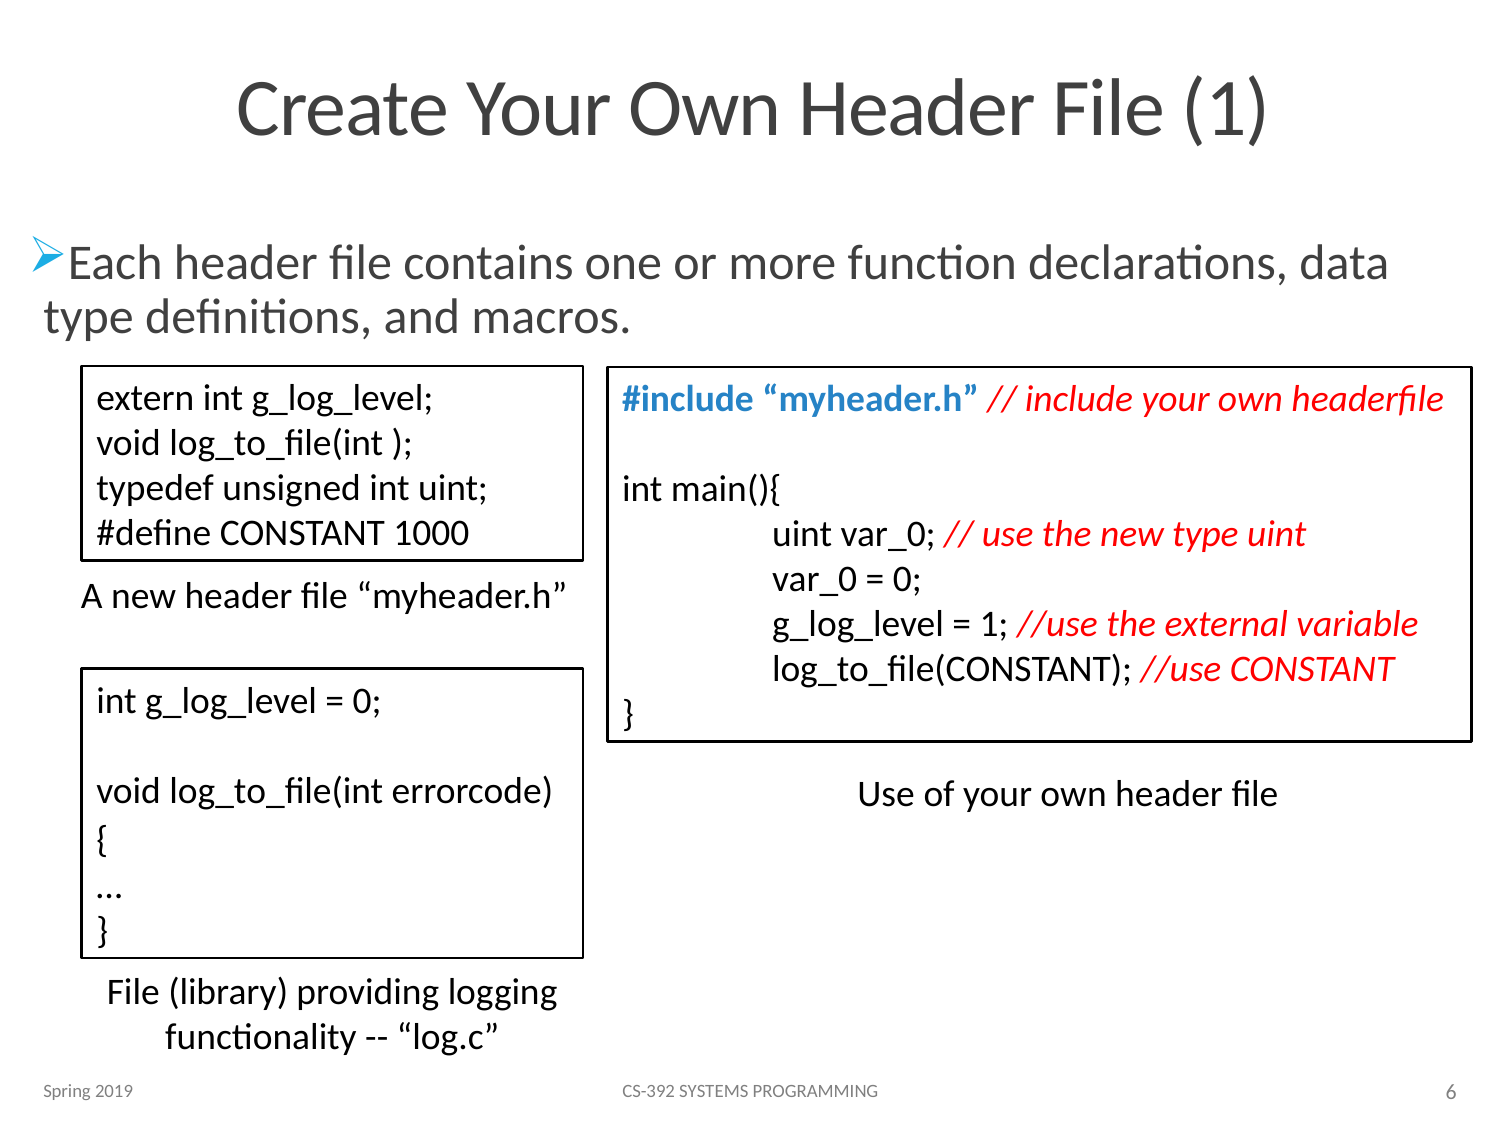

# Create Your Own Header File (1)
Each header file contains one or more function declarations, data type definitions, and macros.
extern int g_log_level;
void log_to_file(int );
typedef unsigned int uint;
#define CONSTANT 1000
#include “myheader.h” // include your own headerfile

int main(){
	uint var_0; // use the new type uint
	var_0 = 0;
	g_log_level = 1; //use the external variable
	log_to_file(CONSTANT); //use CONSTANT
}
A new header file “myheader.h”
int g_log_level = 0;

void log_to_file(int errorcode)
{
…
}
Use of your own header file
File (library) providing logging functionality -- “log.c”
Spring 2019
CS-392 Systems Programming
6